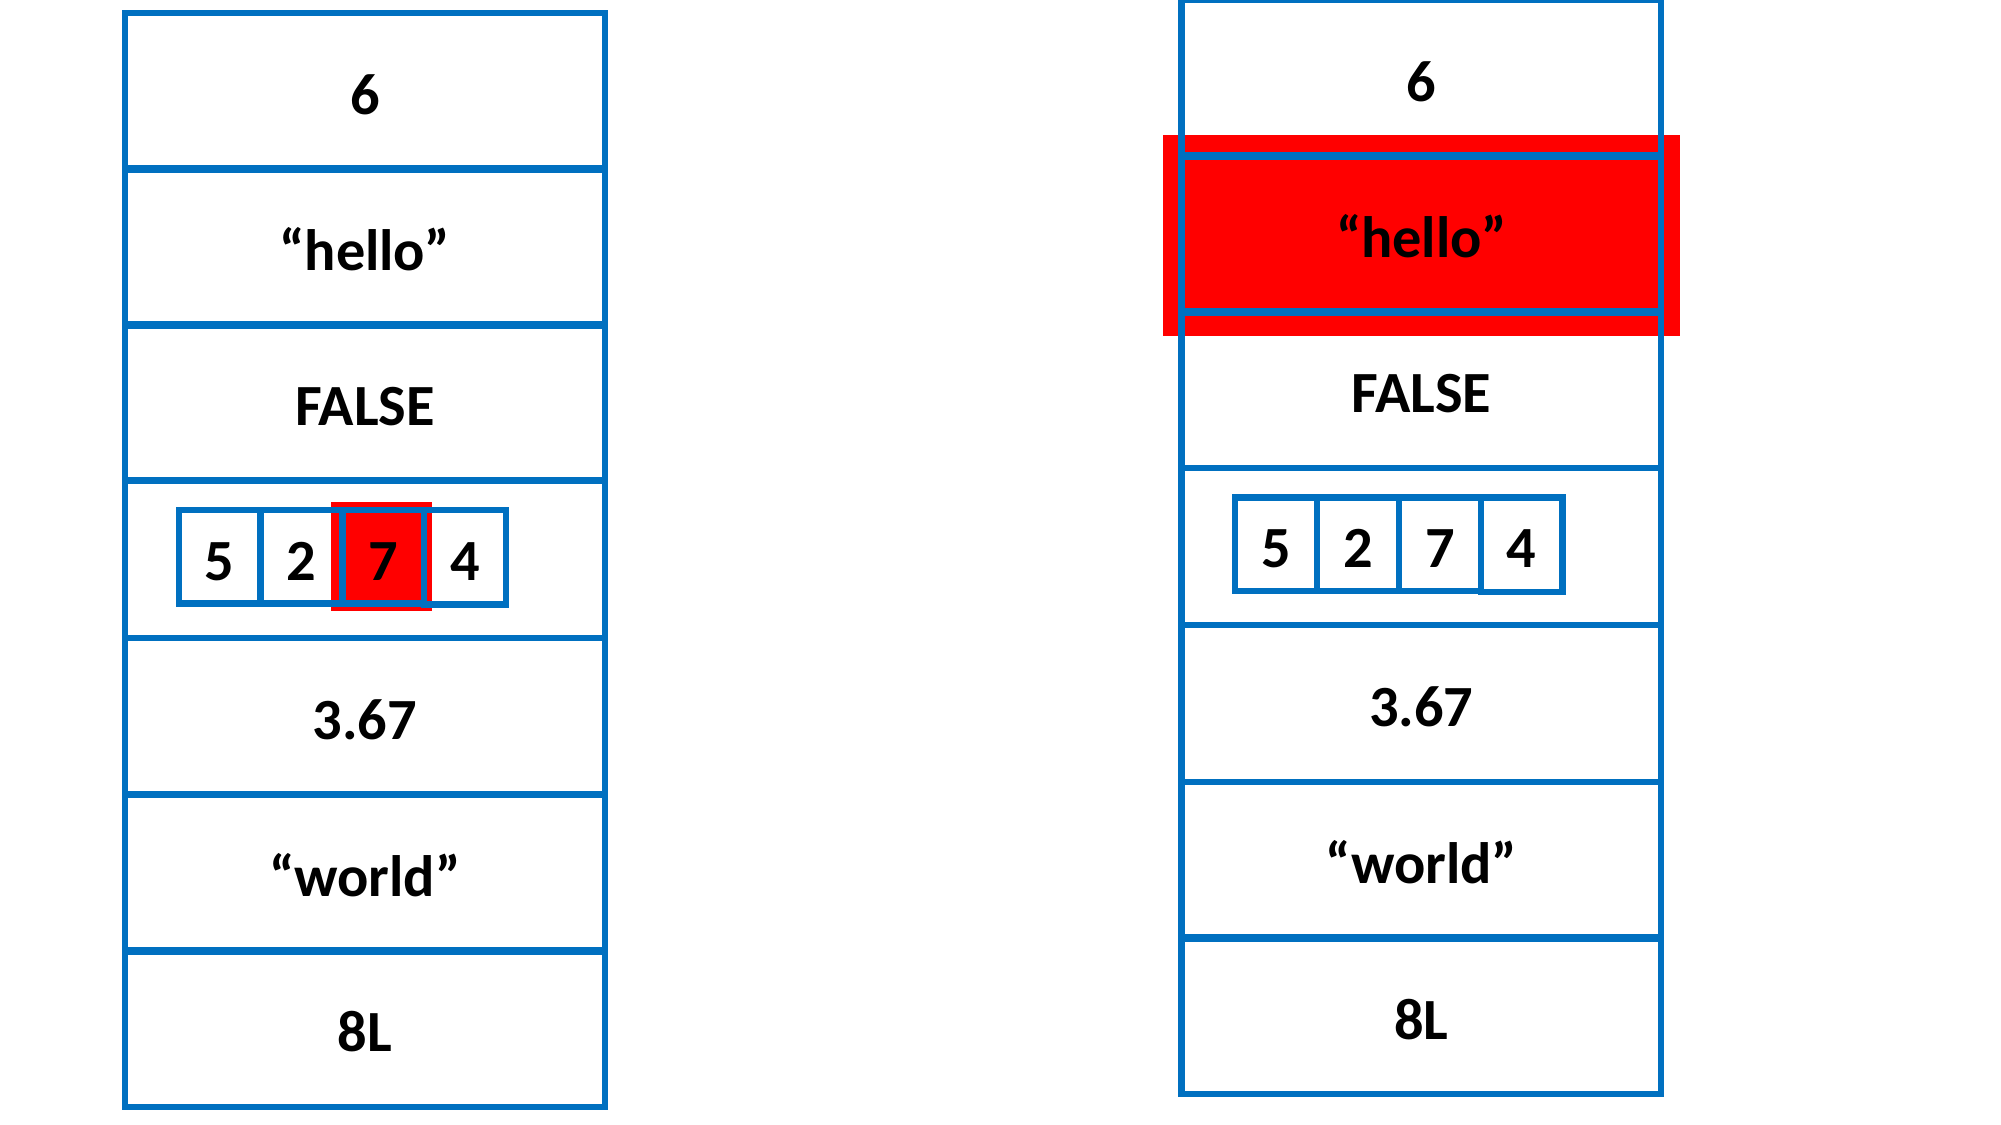

6
“hello”
FALSE

2
7
4
5
3.67
“world”
8L
6
“hello”
FALSE

2
7
4
5
3.67
“world”
8L